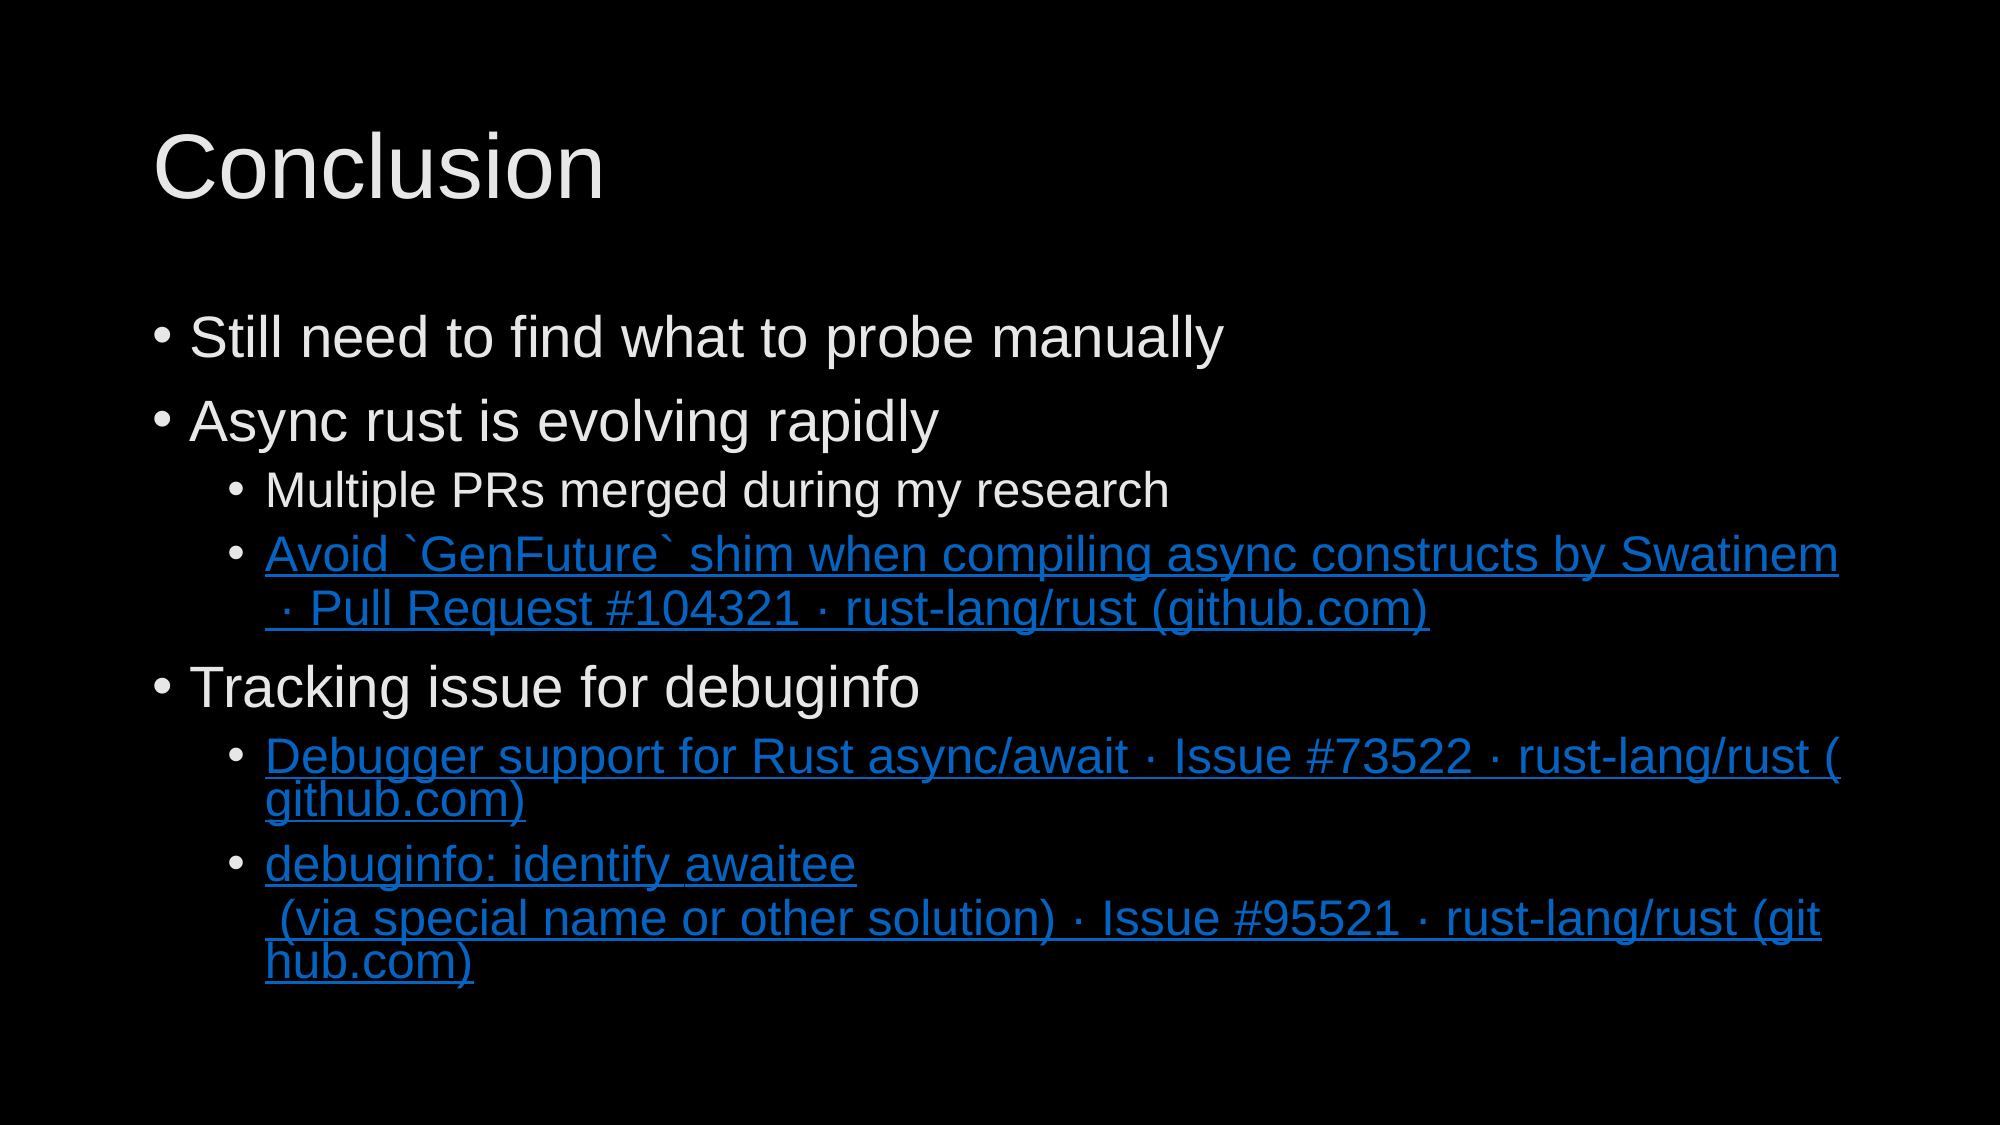

# Conclusion
Still need to find what to probe manually
Async rust is evolving rapidly
Multiple PRs merged during my research
Avoid `GenFuture` shim when compiling async constructs by Swatinem · Pull Request #104321 · rust-lang/rust (github.com)
Tracking issue for debuginfo
Debugger support for Rust async/await · Issue #73522 · rust-lang/rust (github.com)
debuginfo: identify awaitee (via special name or other solution) · Issue #95521 · rust-lang/rust (github.com)